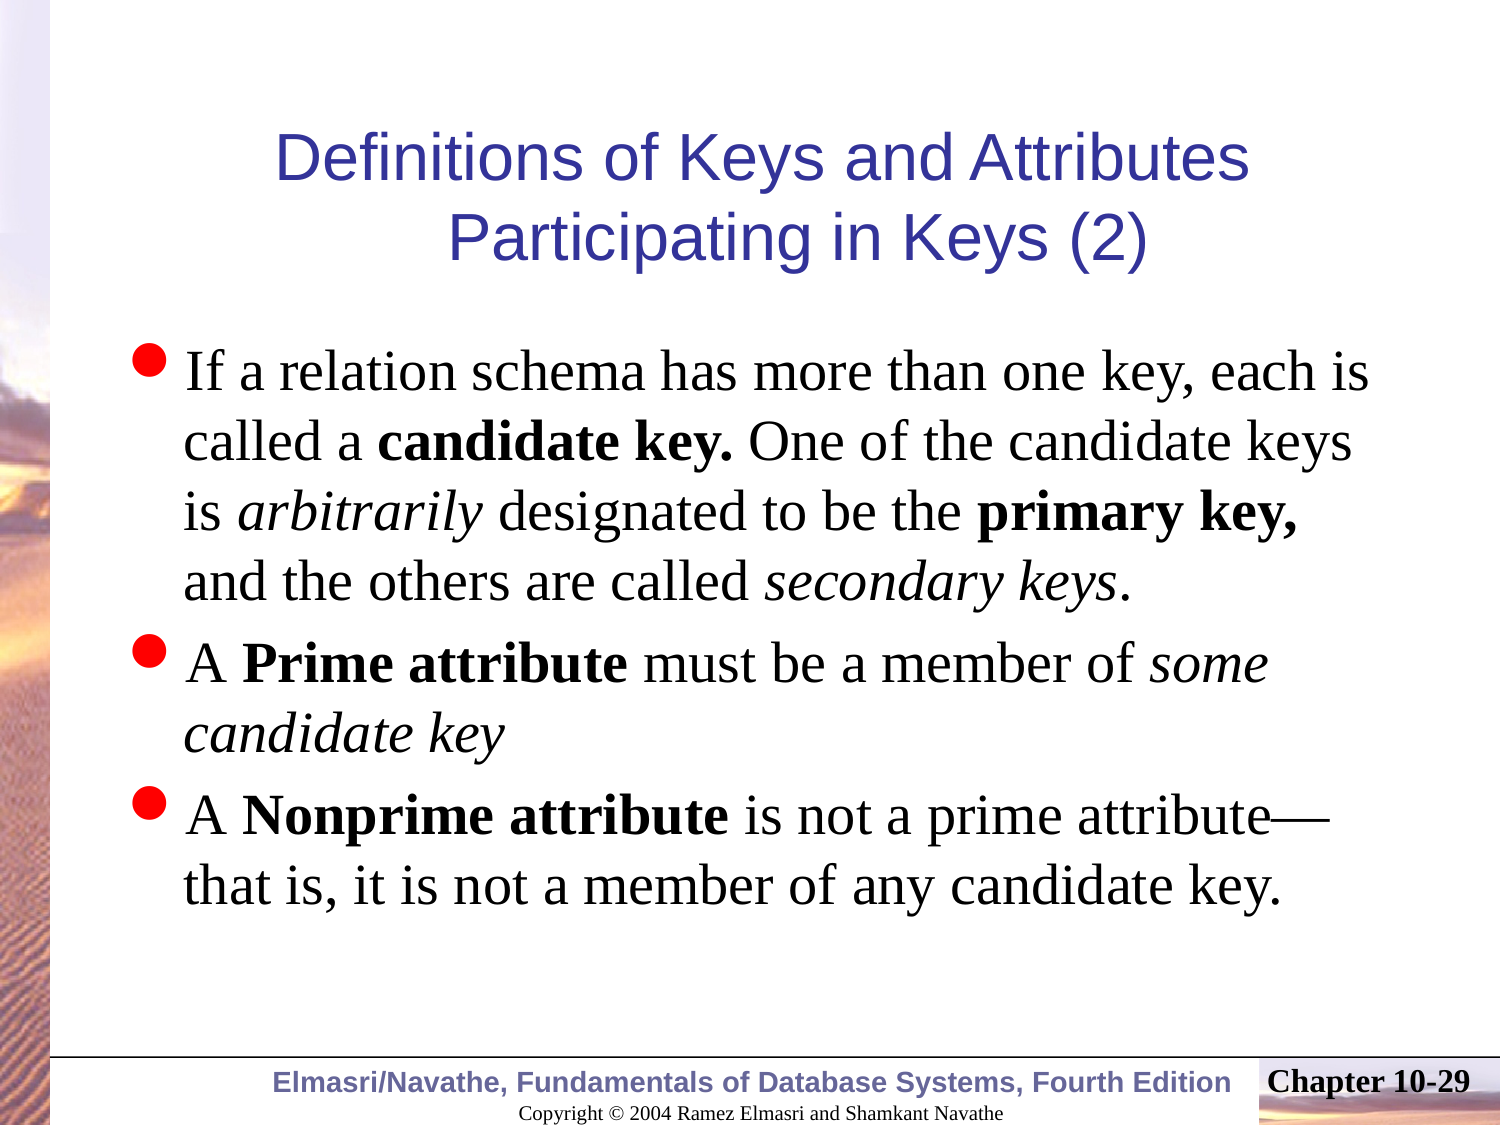

# Definitions of Keys and Attributes 	Participating in Keys (2)
If a relation schema has more than one key, each is called a candidate key. One of the candidate keys is arbitrarily designated to be the primary key, and the others are called secondary keys.
A Prime attribute must be a member of some candidate key
A Nonprime attribute is not a prime attribute—that is, it is not a member of any candidate key.
Chapter 10-29